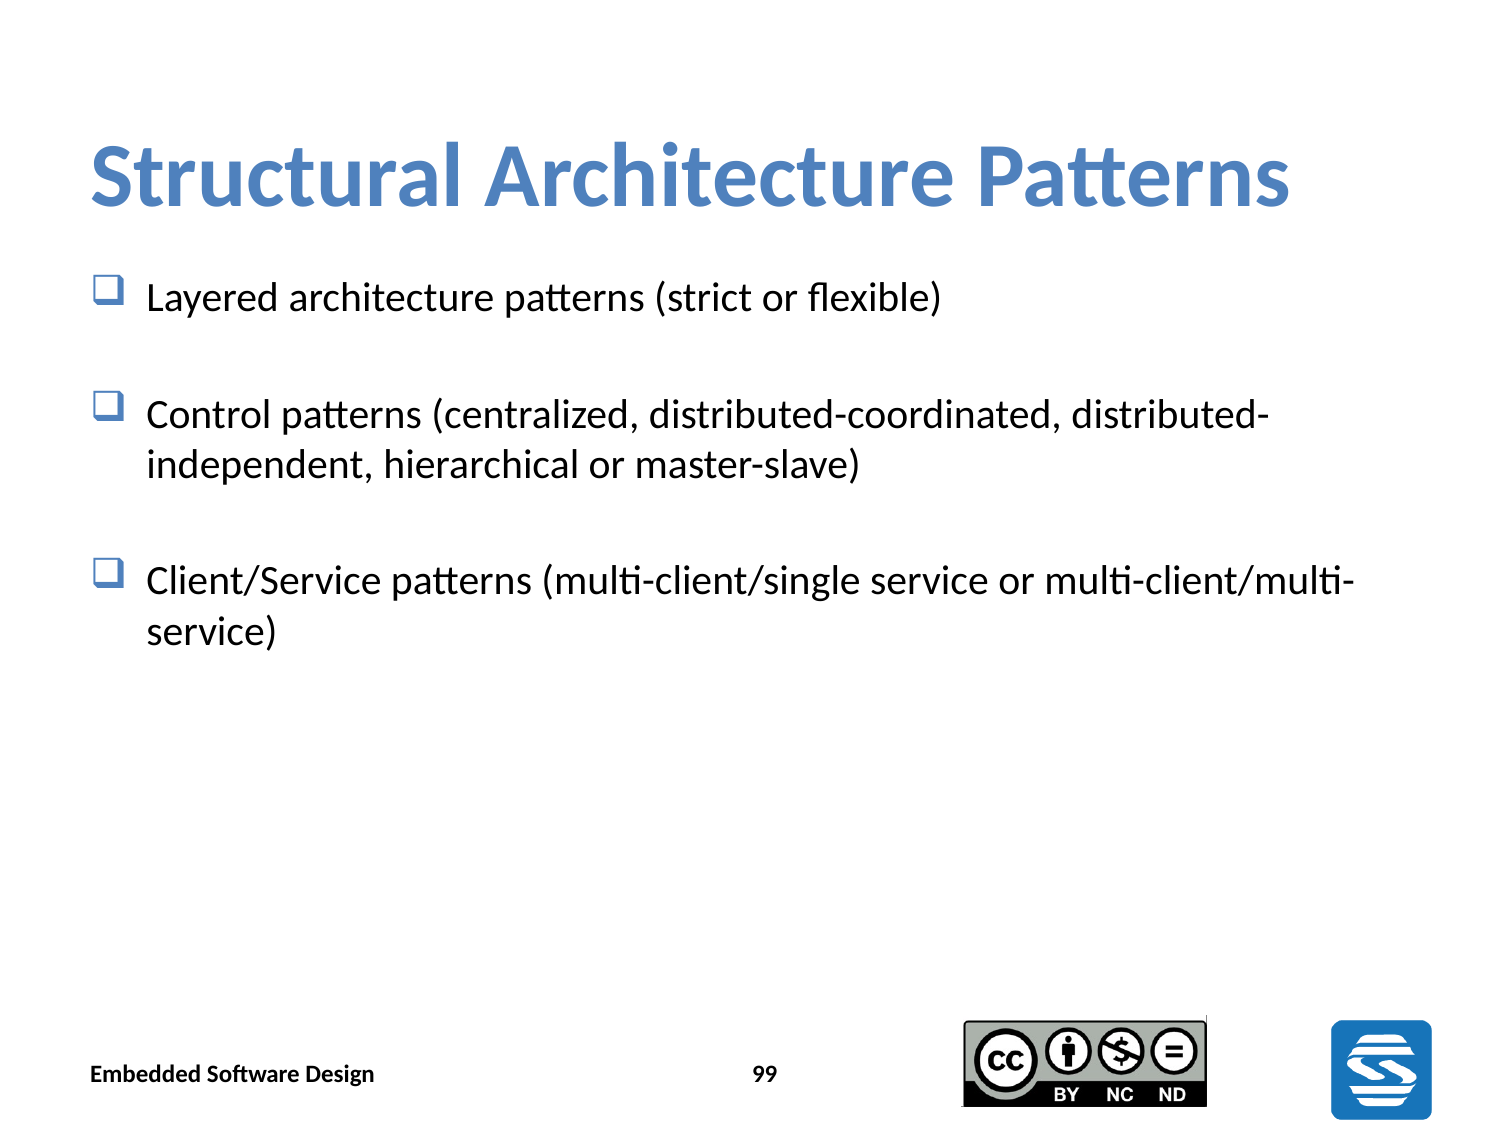

# Structural Architecture Patterns
Layered architecture patterns (strict or flexible)

Control patterns (centralized, distributed-coordinated, distributed-independent, hierarchical or master-slave)

Client/Service patterns (multi-client/single service or multi-client/multi-service)

Embedded Software Design
99